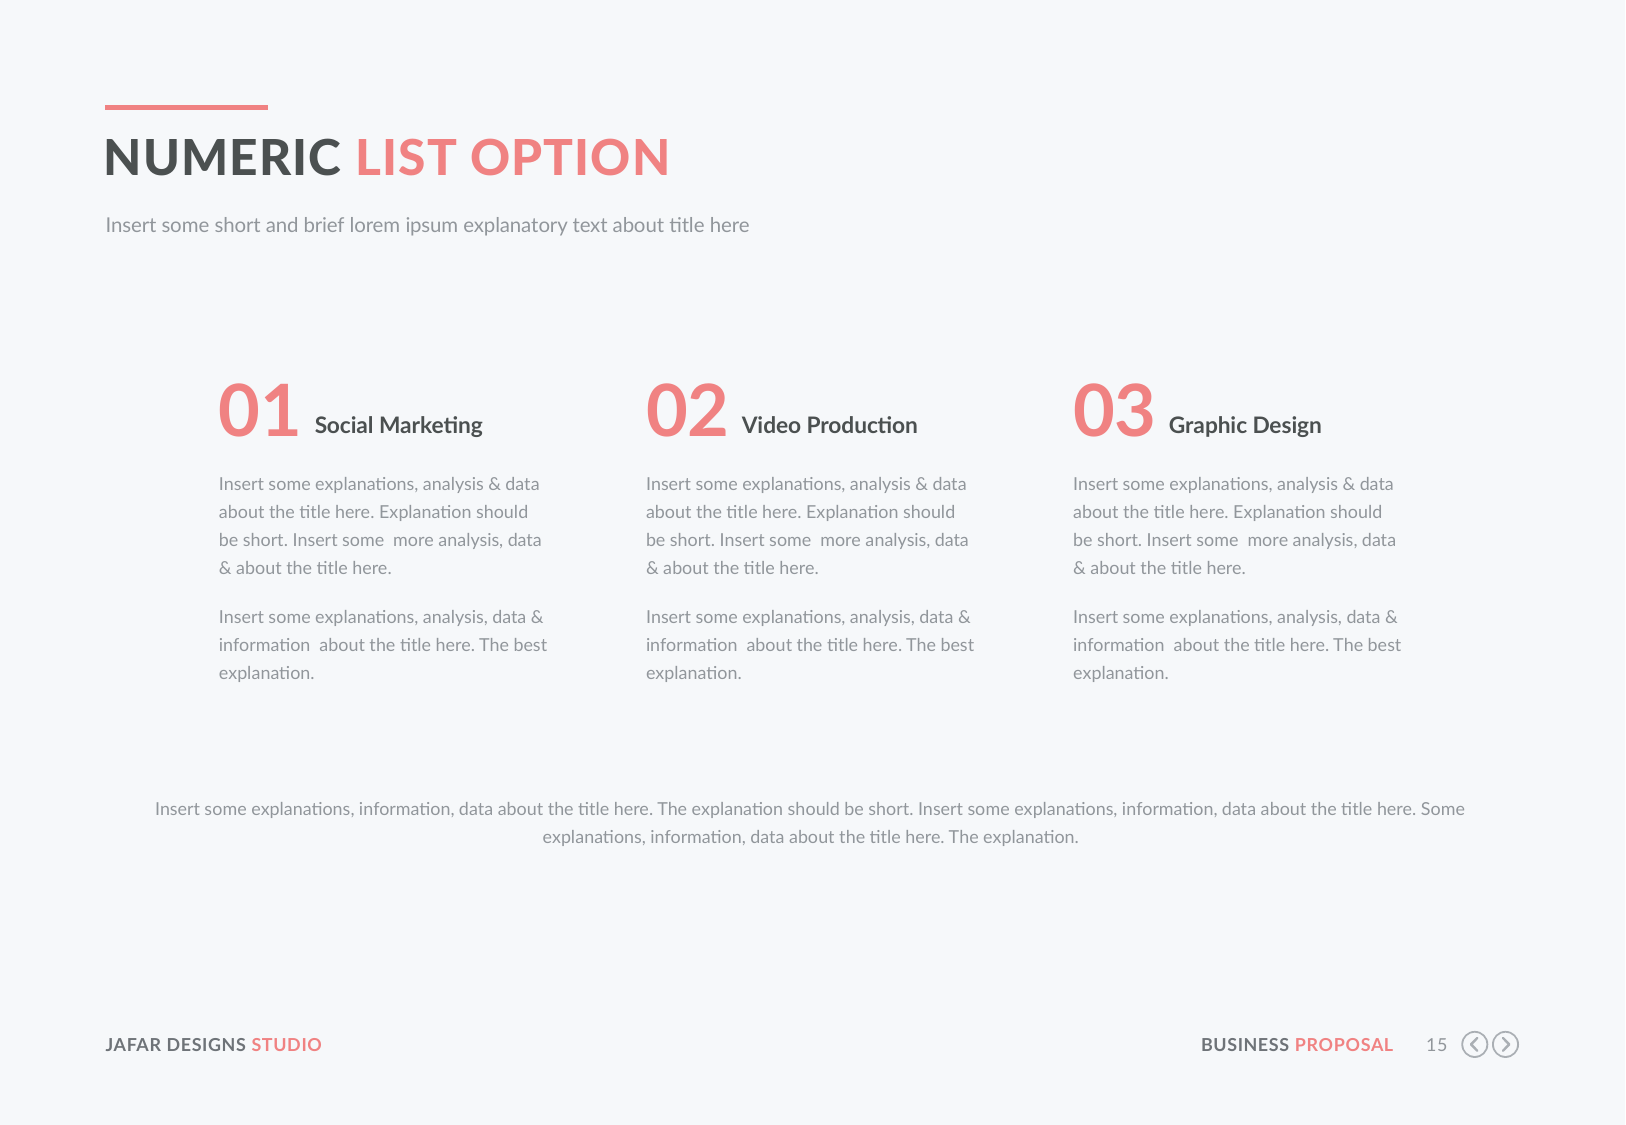

Numeric List Option
Insert some short and brief lorem ipsum explanatory text about title here
01
Social Marketing
Insert some explanations, analysis & data about the title here. Explanation should be short. Insert some  more analysis, data & about the title here.
Insert some explanations, analysis, data & information  about the title here. The best explanation.
02
Video Production
Insert some explanations, analysis & data about the title here. Explanation should be short. Insert some  more analysis, data & about the title here.
Insert some explanations, analysis, data & information  about the title here. The best explanation.
03
Graphic Design
Insert some explanations, analysis & data about the title here. Explanation should be short. Insert some  more analysis, data & about the title here.
Insert some explanations, analysis, data & information  about the title here. The best explanation.
Insert some explanations, information, data about the title here. The explanation should be short. Insert some explanations, information, data about the title here. Some explanations, information, data about the title here. The explanation.